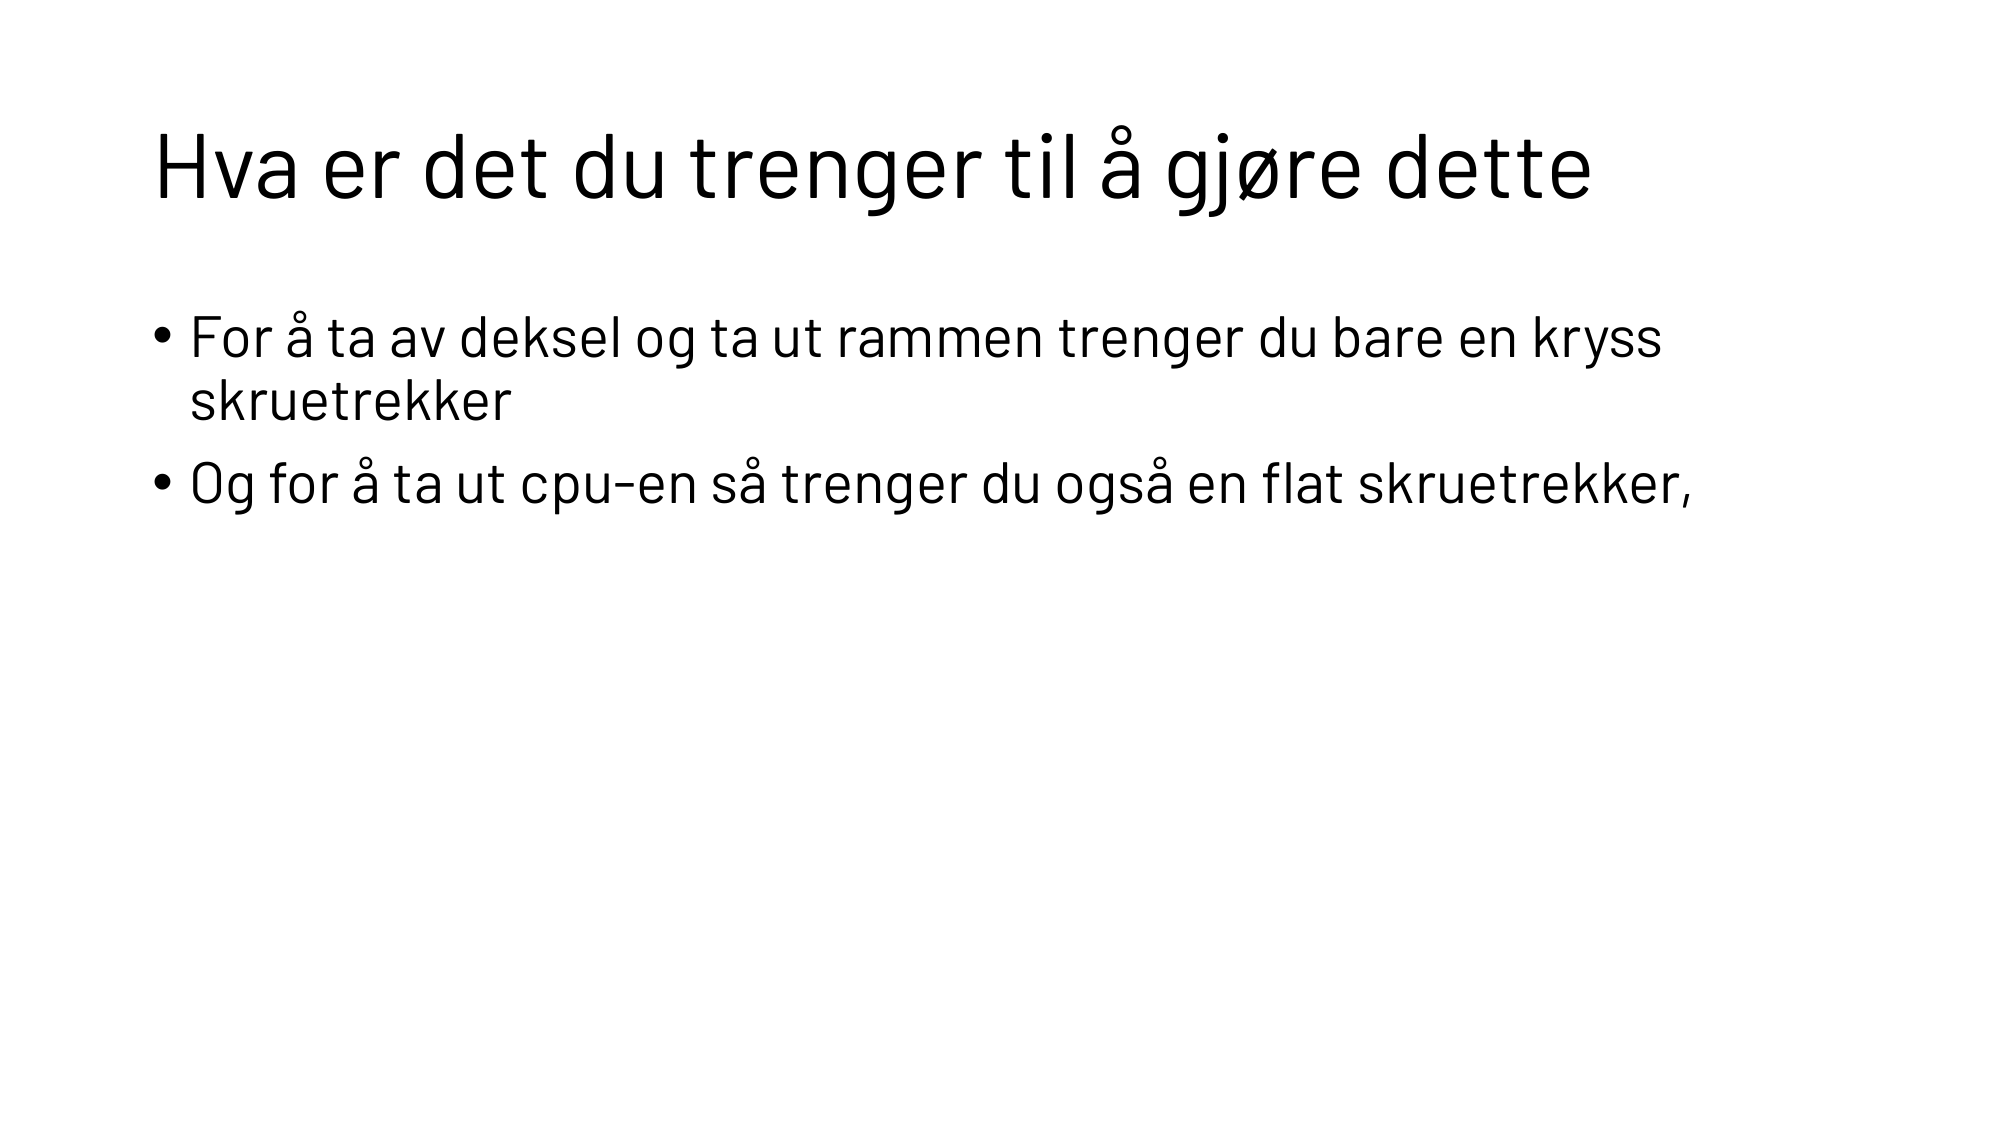

# Hva er det du trenger til å gjøre dette
For å ta av deksel og ta ut rammen trenger du bare en kryss skruetrekker
Og for å ta ut cpu-en så trenger du også en flat skruetrekker,